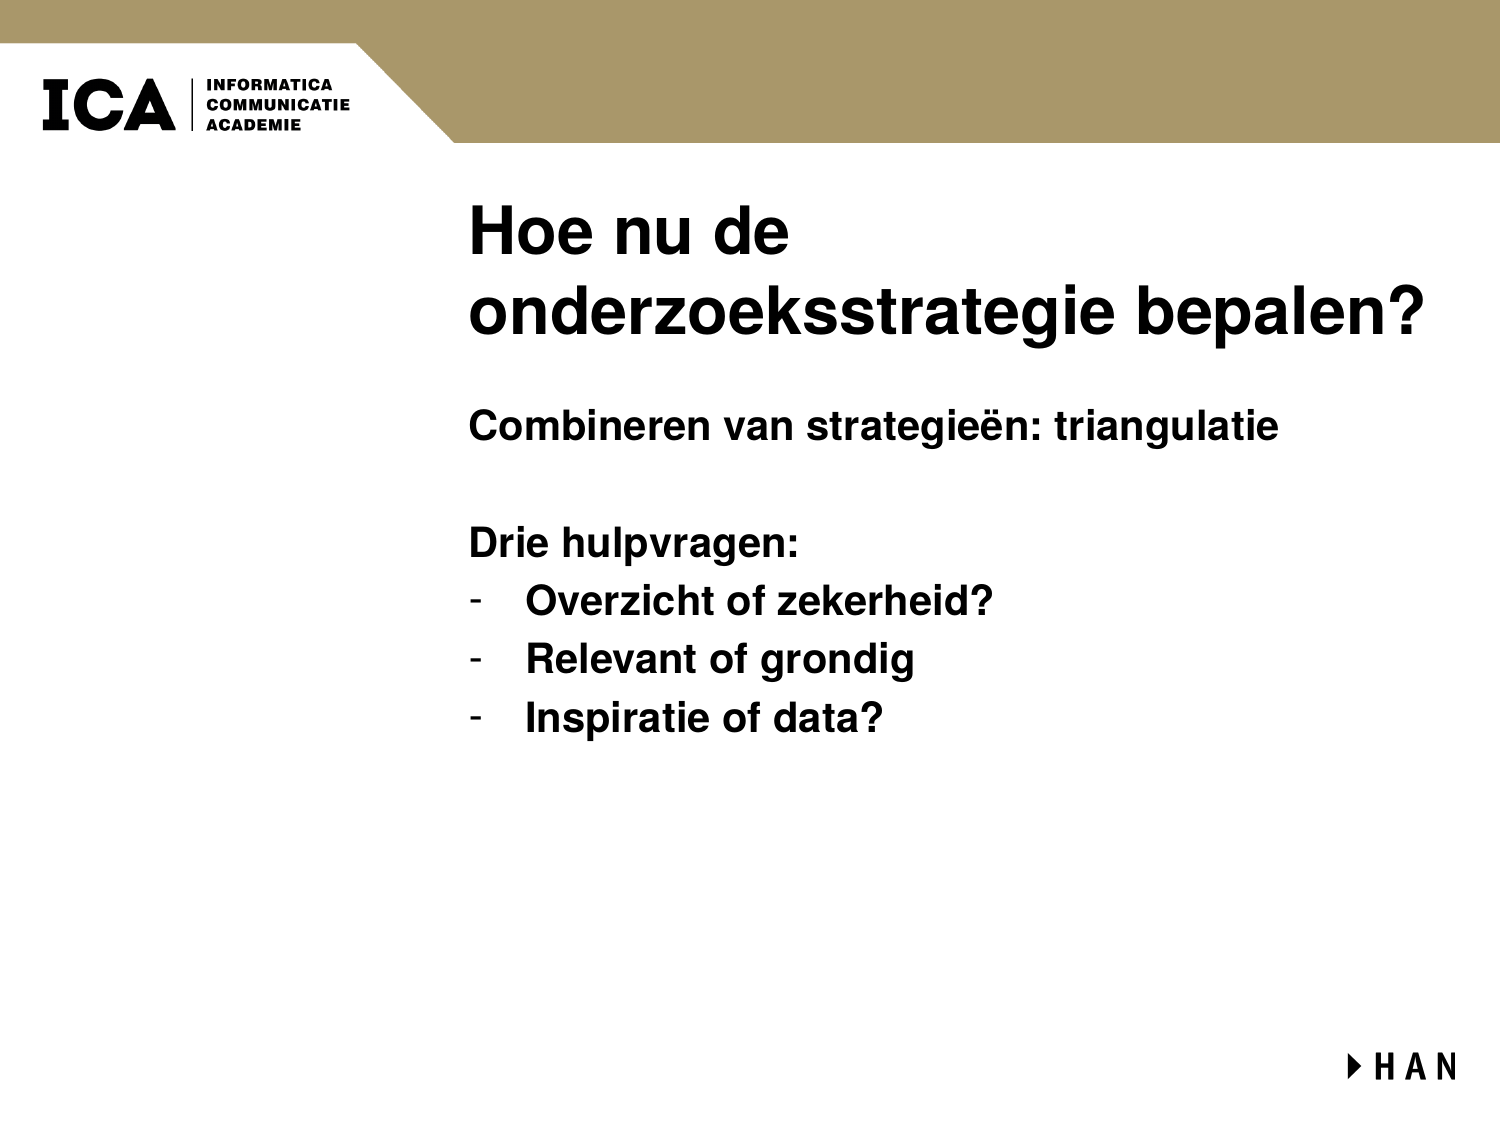

# Hoe nu de onderzoeksstrategie bepalen?

Combineren van strategieën: triangulatie

Drie hulpvragen:
Overzicht of zekerheid?
Relevant of grondig
Inspiratie of data?